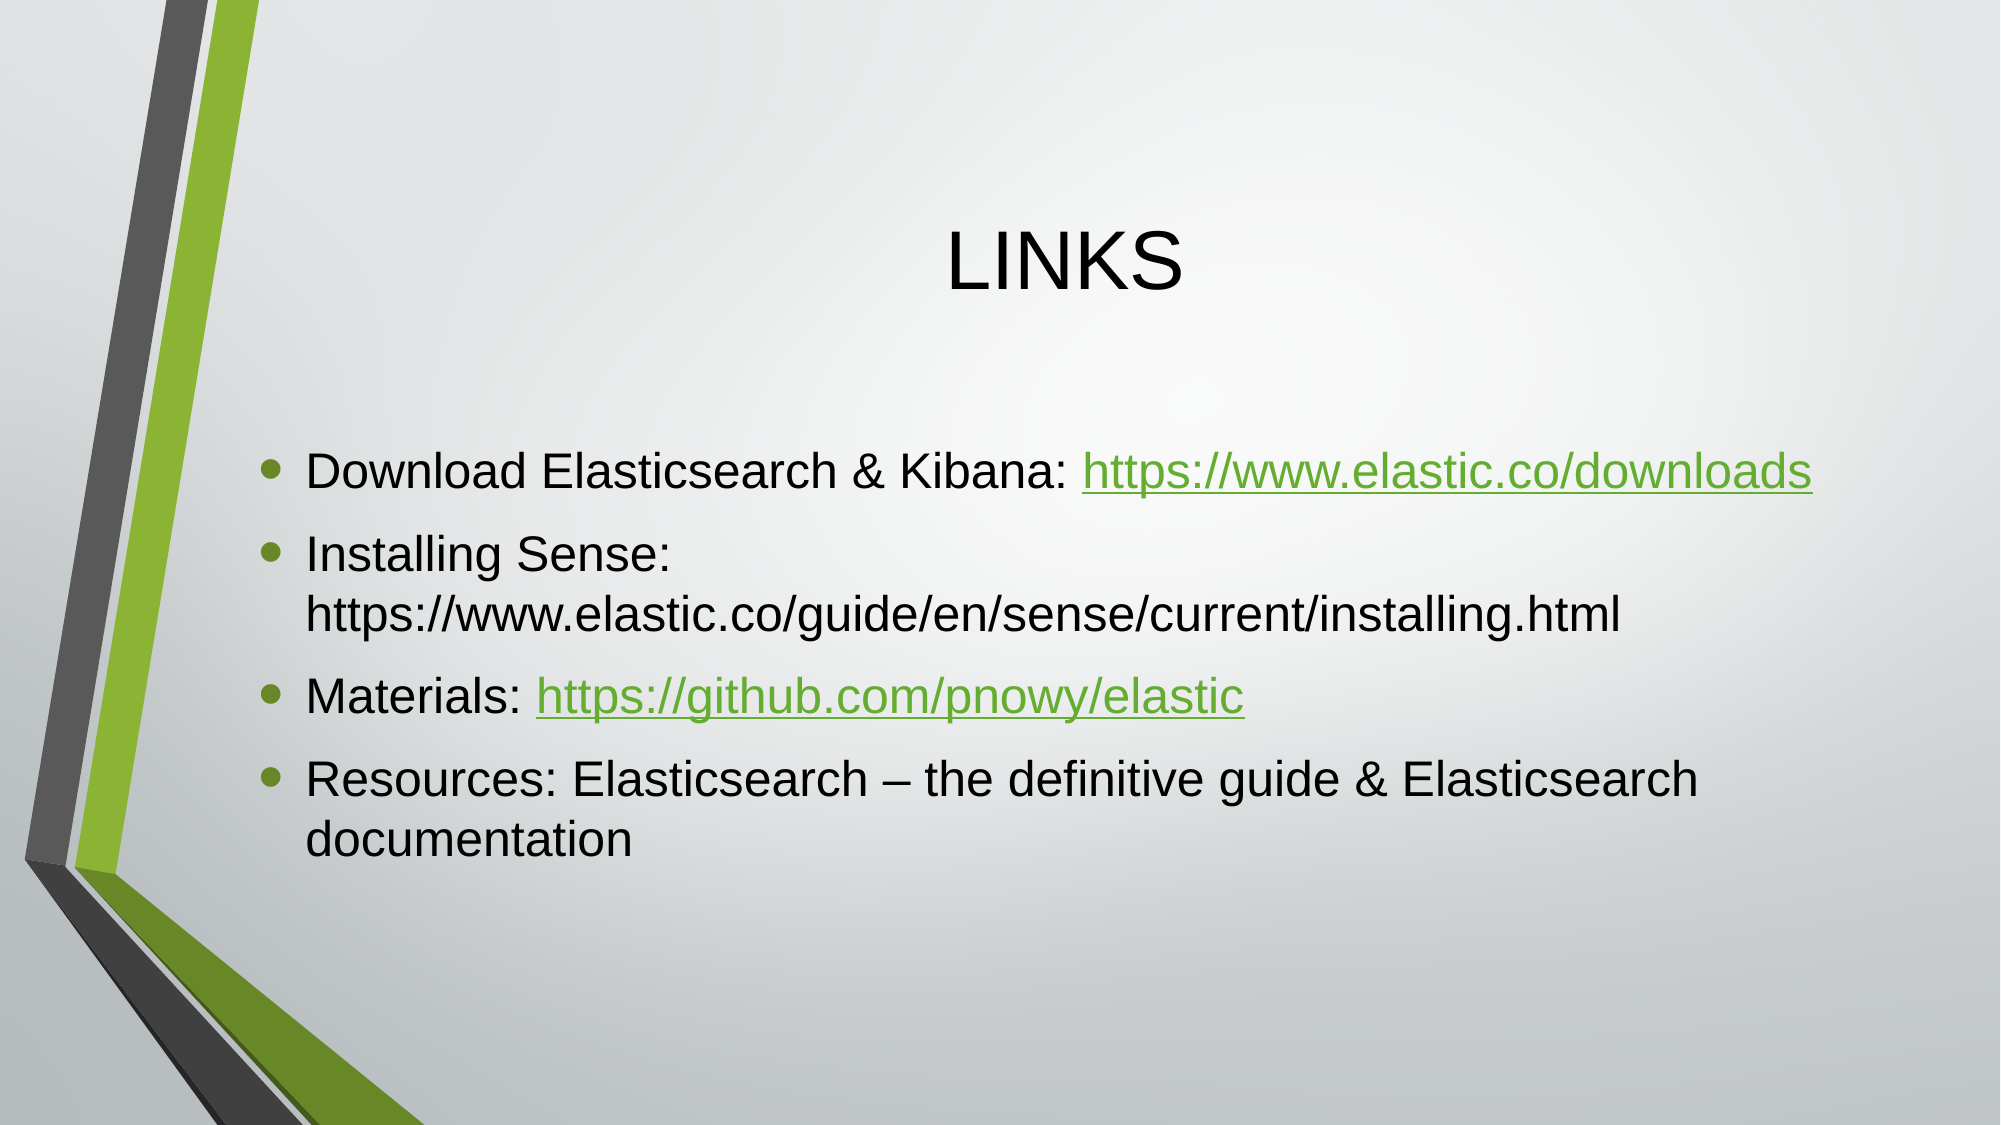

# LINKS
Download Elasticsearch & Kibana: https://www.elastic.co/downloads
Installing Sense: https://www.elastic.co/guide/en/sense/current/installing.html
Materials: https://github.com/pnowy/elastic
Resources: Elasticsearch – the definitive guide & Elasticsearch documentation